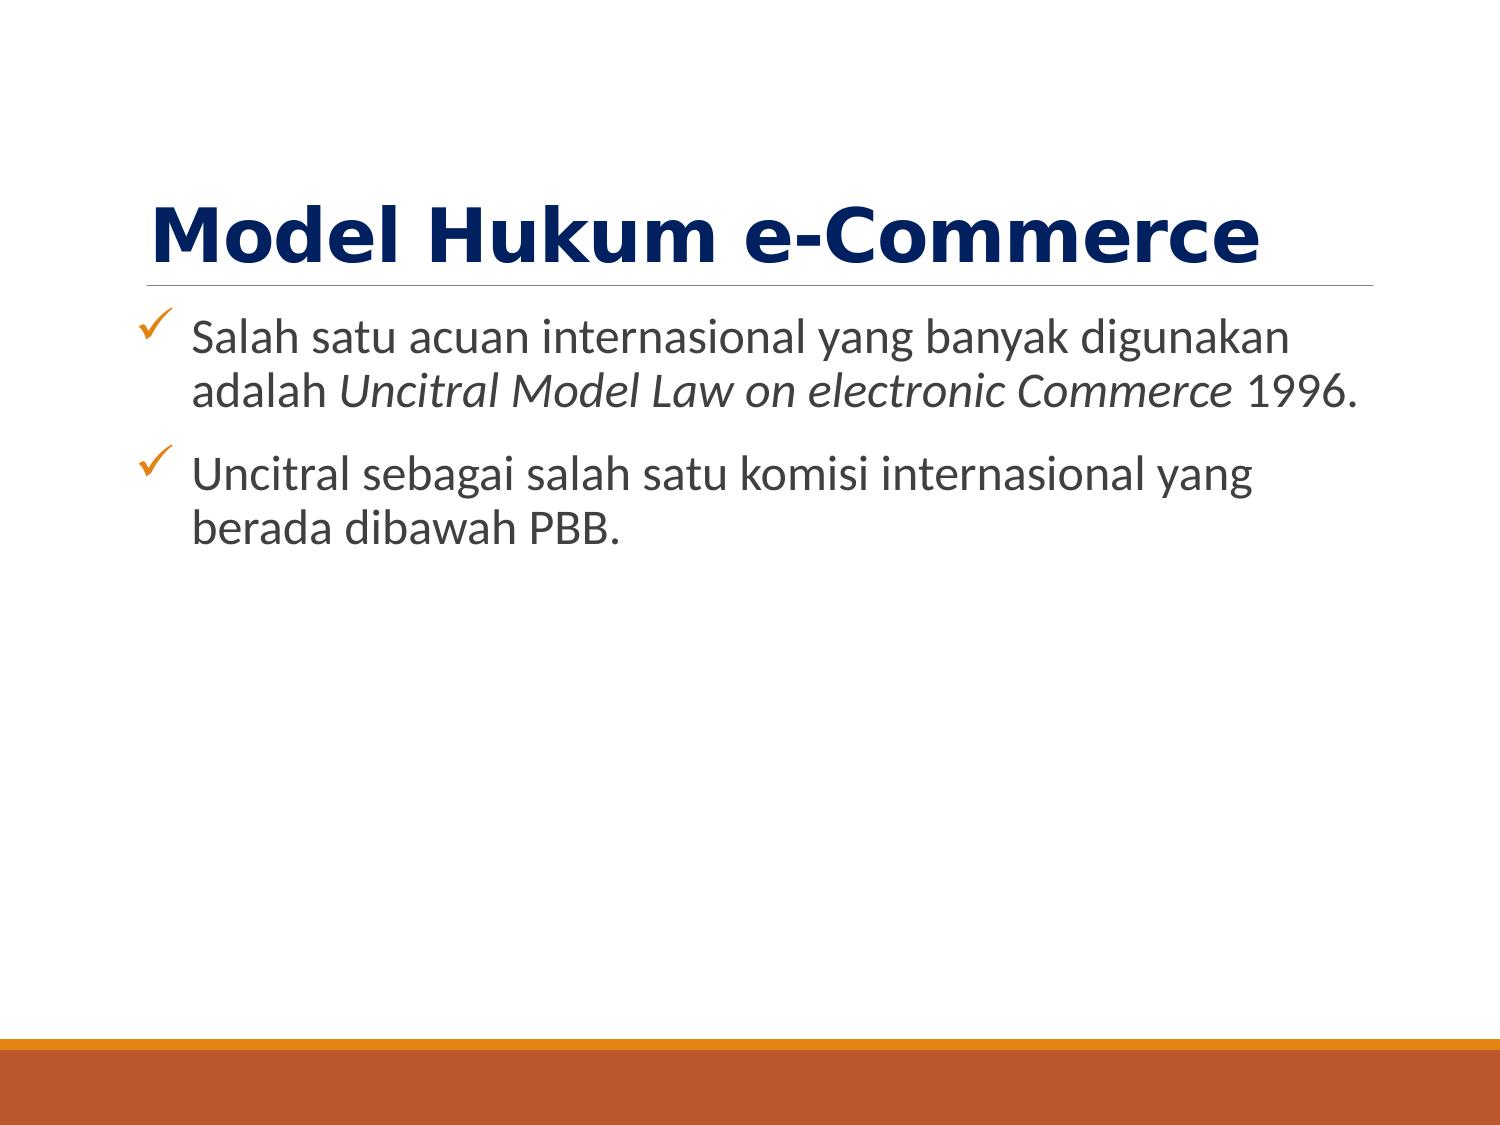

# Model Hukum e-Commerce
Salah satu acuan internasional yang banyak digunakan adalah Uncitral Model Law on electronic Commerce 1996.
Uncitral sebagai salah satu komisi internasional yang berada dibawah PBB.